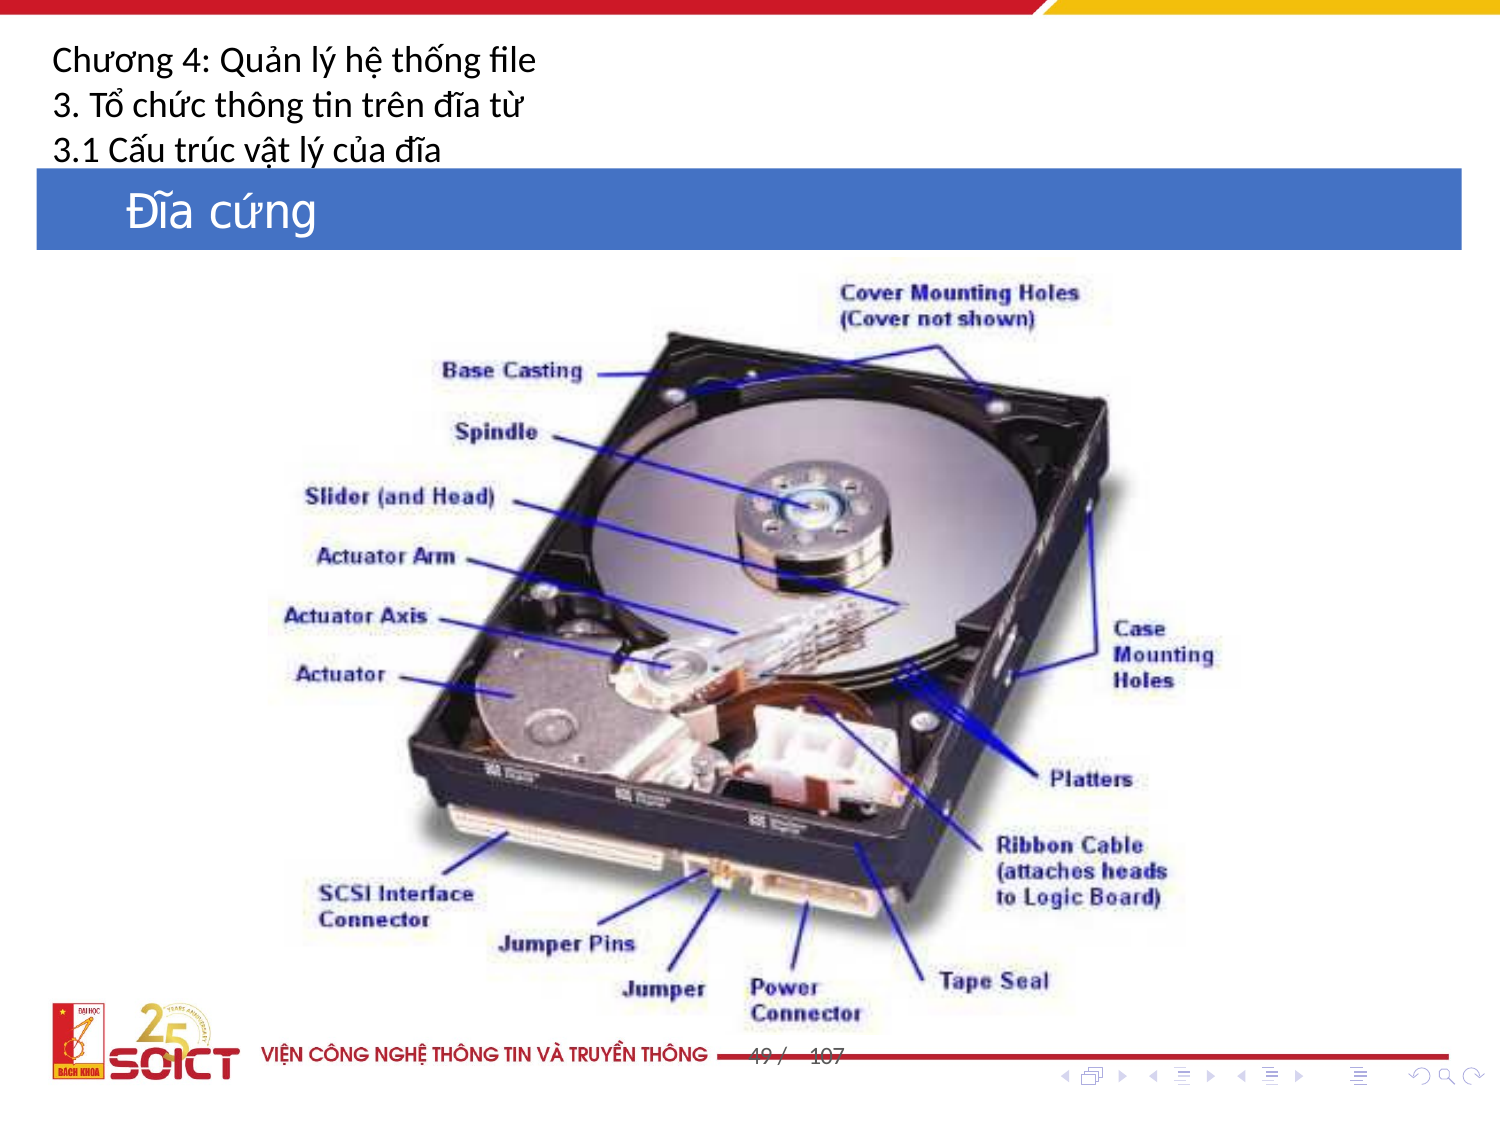

Chương 4: Quản lý hệ thống file
3. Tổ chức thông tin trên đĩa từ
3.1 Cấu trúc vật lý của đĩa
Đĩa cứng

49 / 107